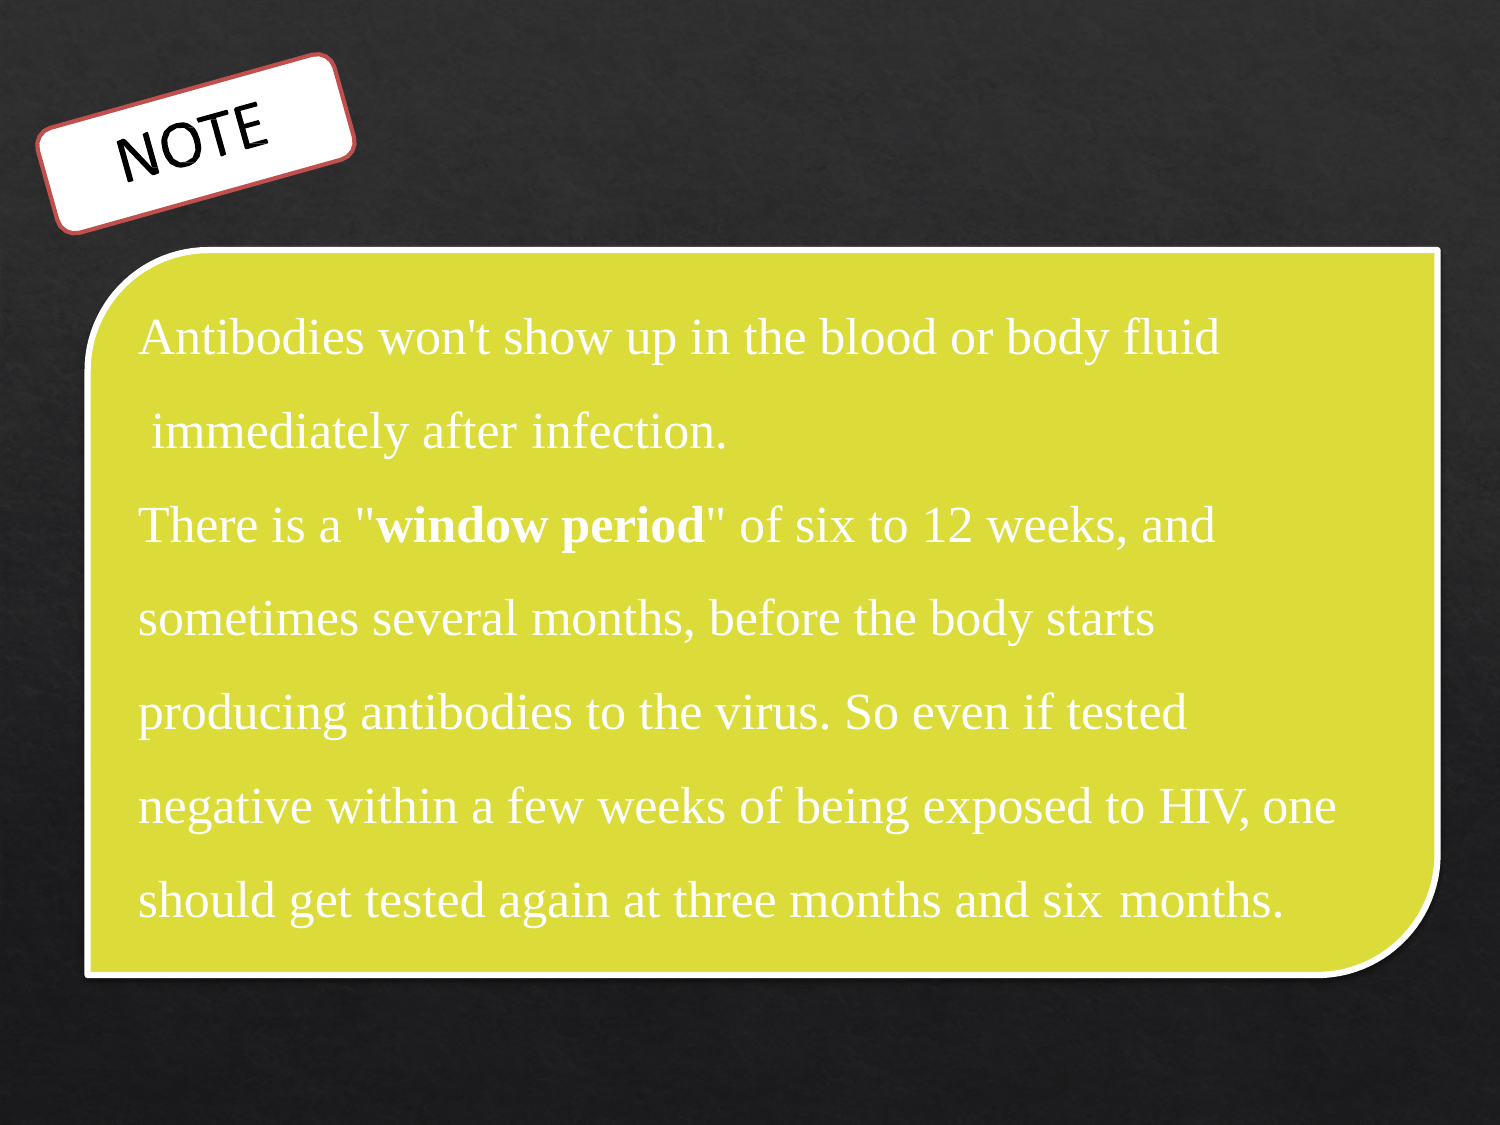

Antibodies won't show up in the blood or body fluid  immediately after infection.
There is a "window period" of six to 12 weeks, and  sometimes several months, before the body starts  producing antibodies to the virus. So even if tested  negative within a few weeks of being exposed to HIV, one  should get tested again at three months and six months.